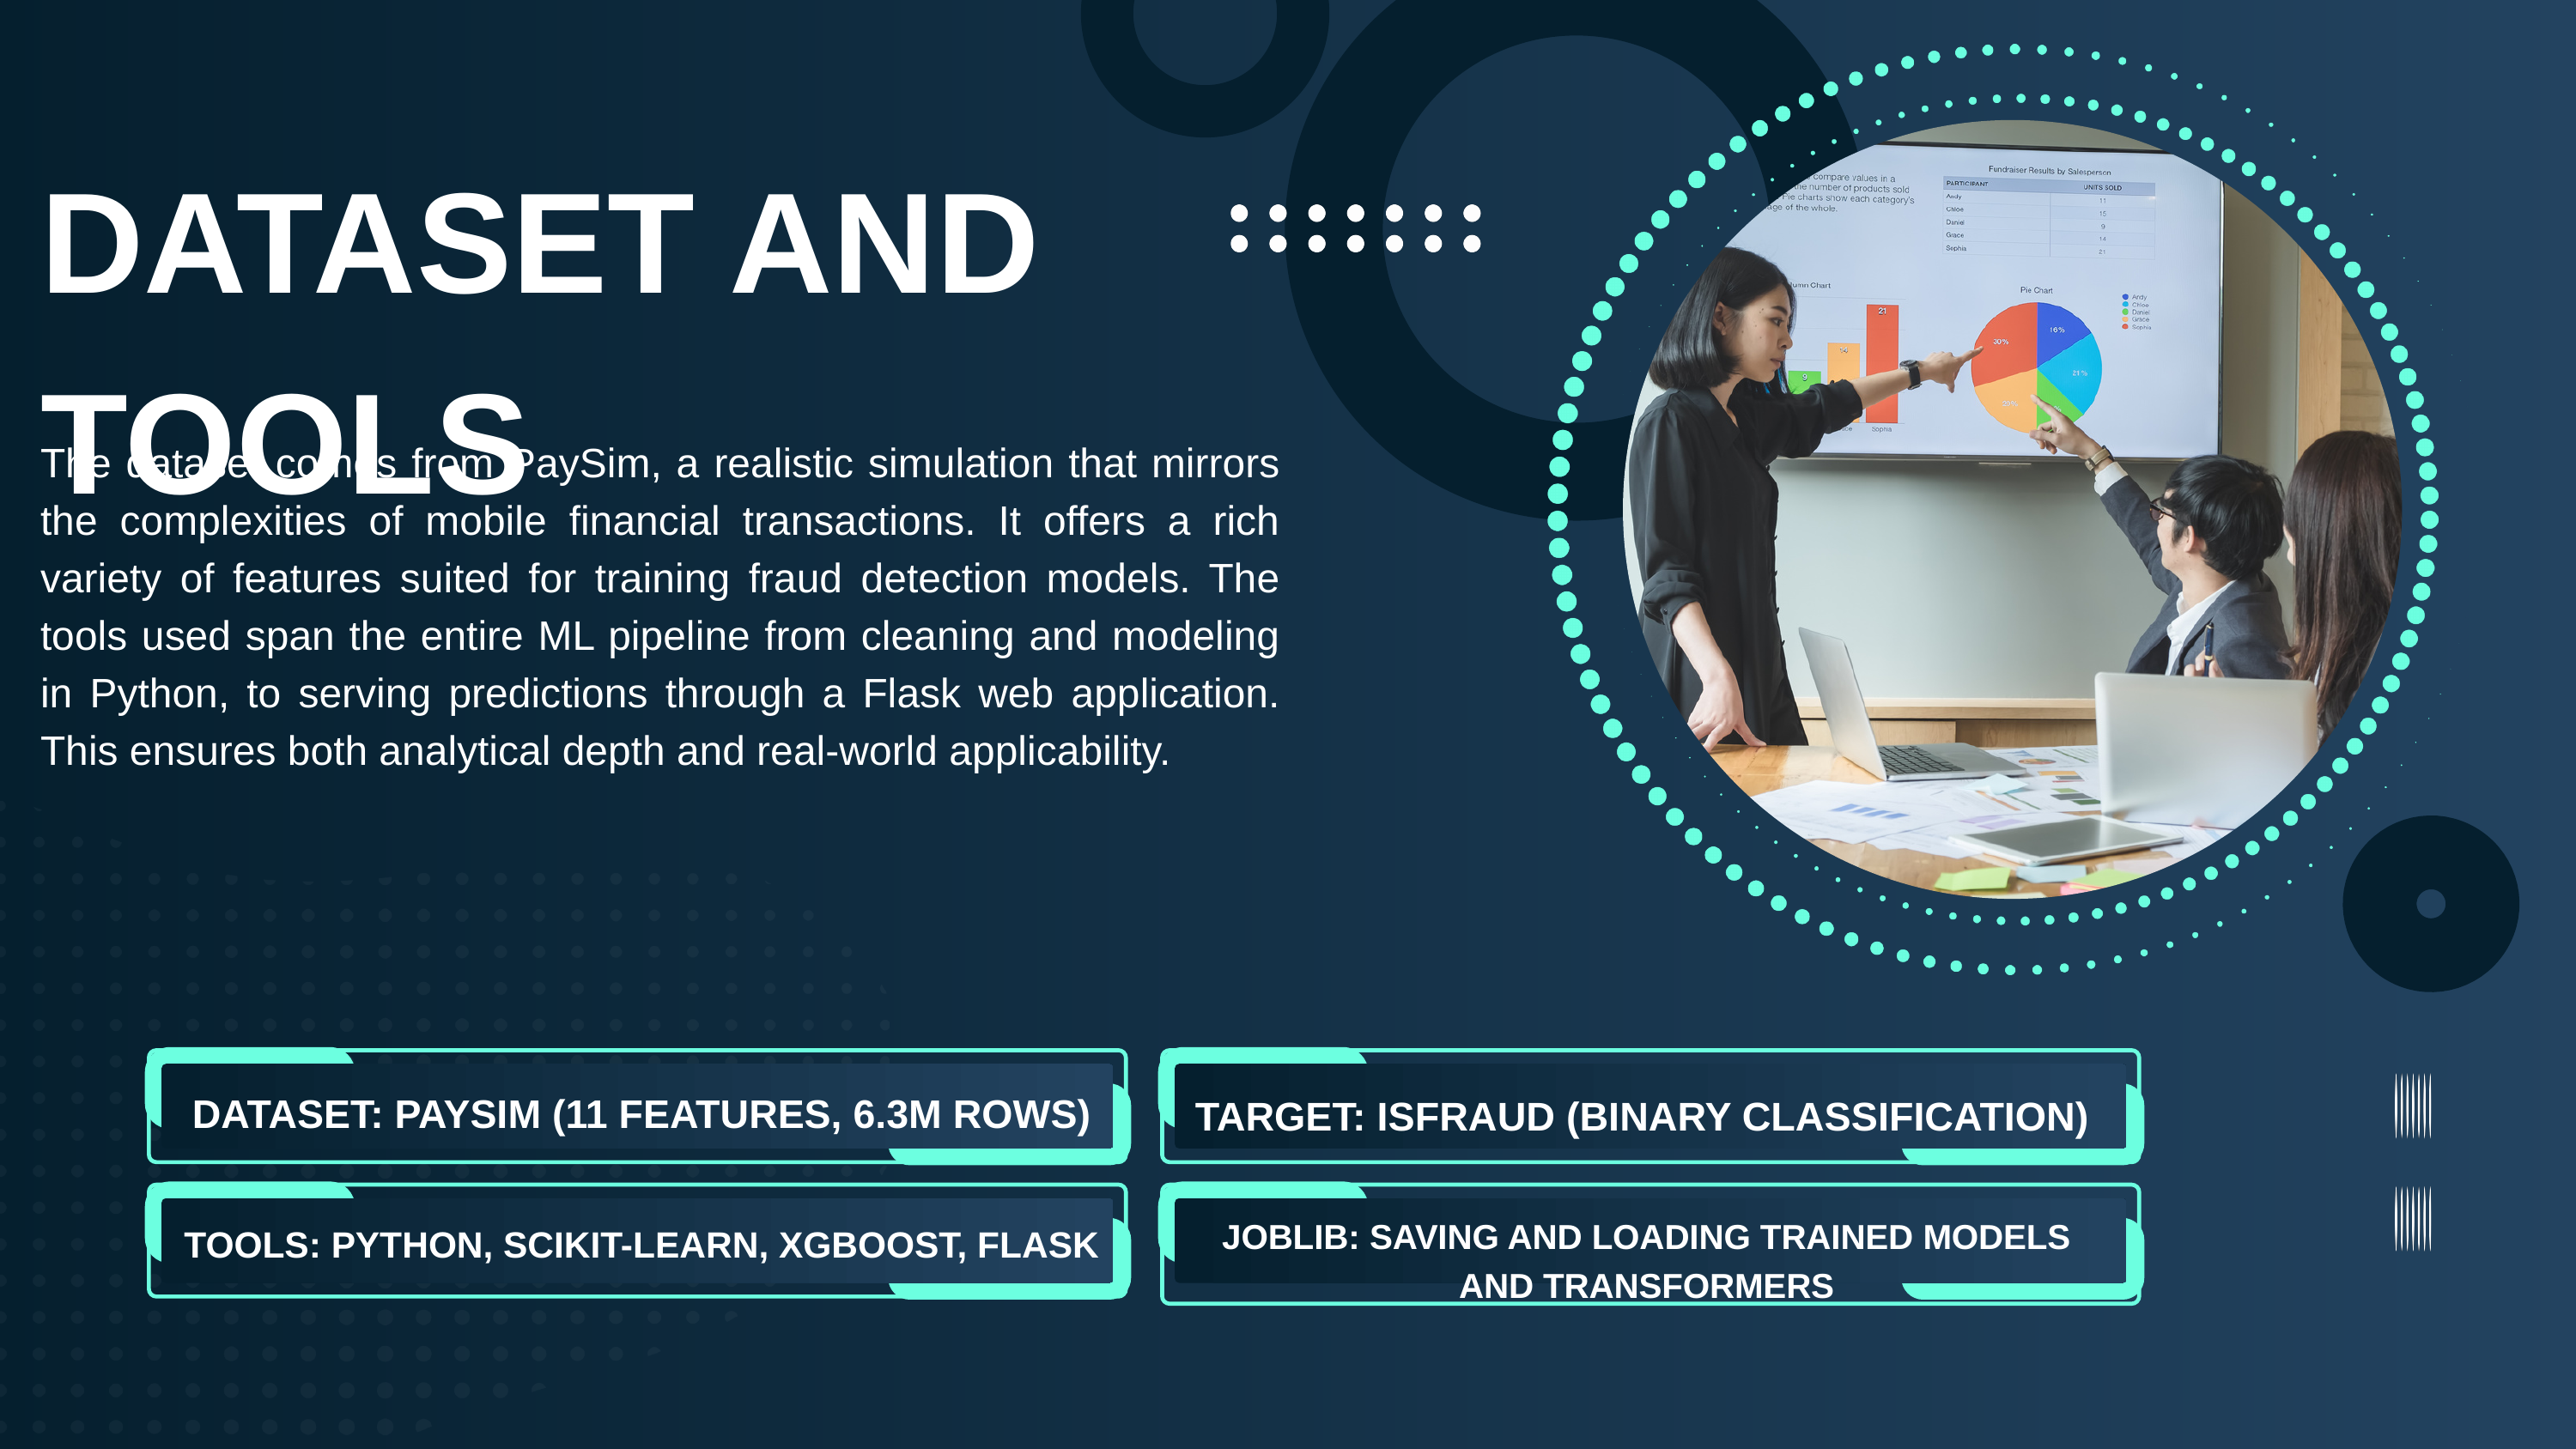

DATASET AND TOOLS

The dataset comes from PaySim, a realistic simulation that mirrors the complexities of mobile financial transactions. It offers a rich variety of features suited for training fraud detection models. The tools used span the entire ML pipeline from cleaning and modeling in Python, to serving predictions through a Flask web application. This ensures both analytical depth and real-world applicability.

DATASET: PAYSIM (11 FEATURES, 6.3M ROWS)
TARGET: ISFRAUD (BINARY CLASSIFICATION)

JOBLIB: SAVING AND LOADING TRAINED MODELS AND TRANSFORMERS
TOOLS: PYTHON, SCIKIT-LEARN, XGBOOST, FLASK